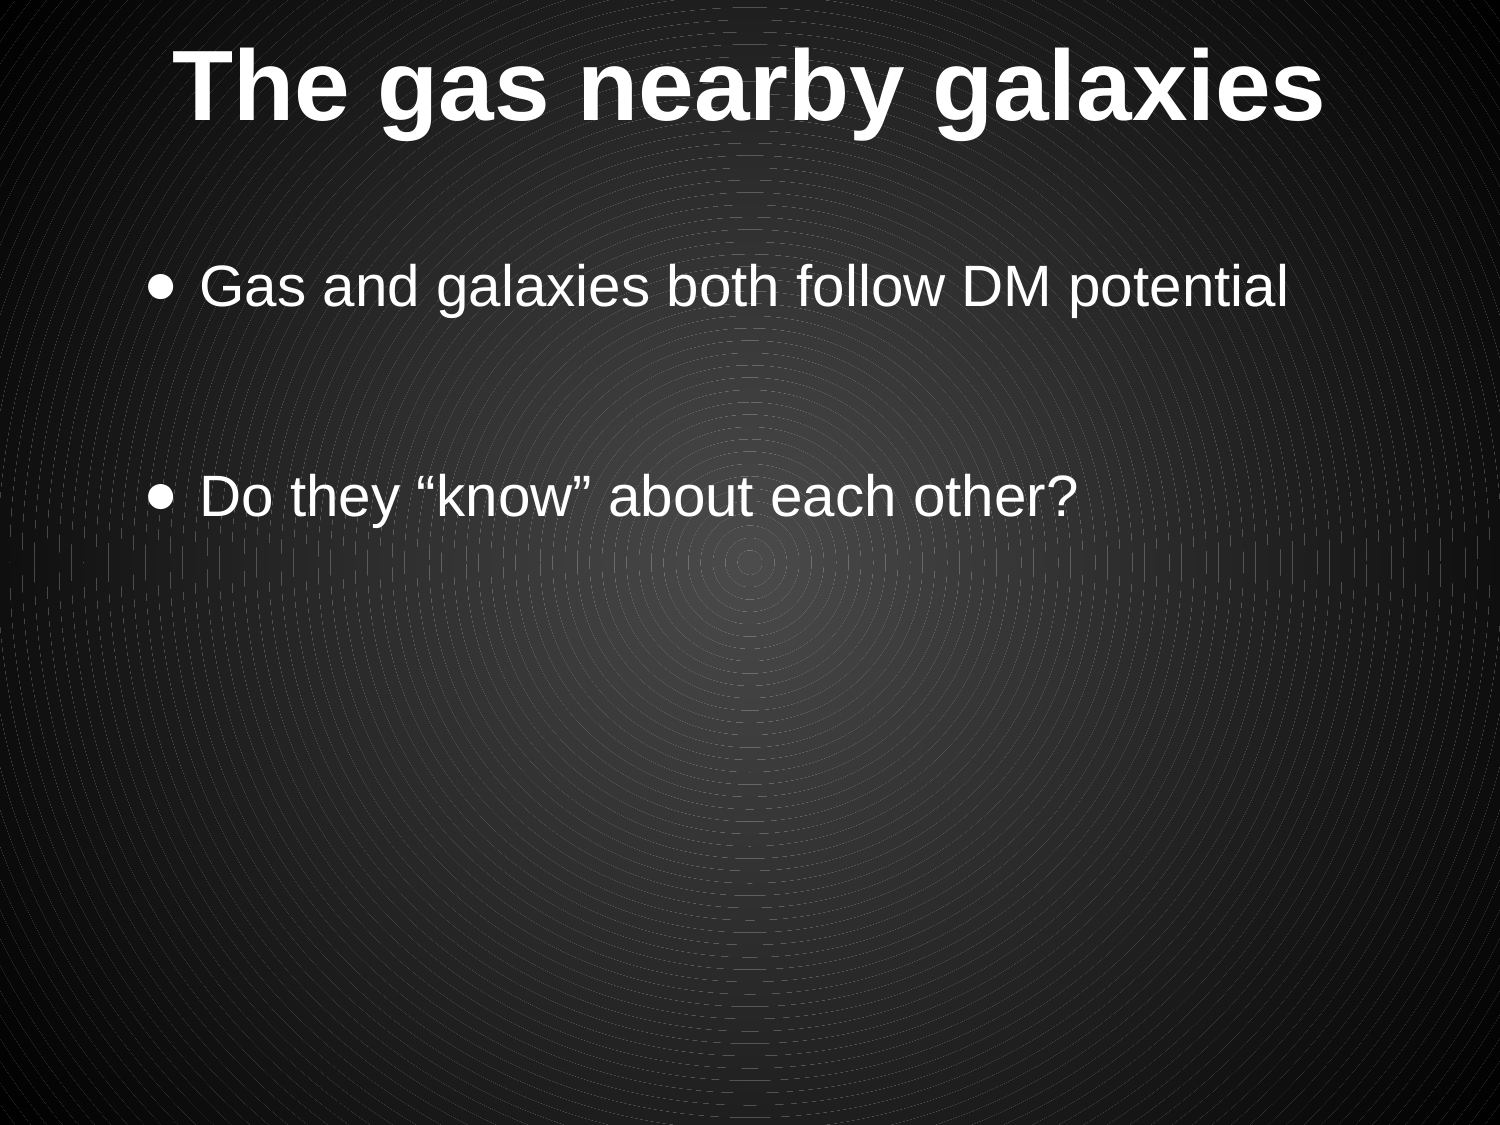

# The gas nearby galaxies
Gas and galaxies both follow DM potential

Do they “know” about each other?